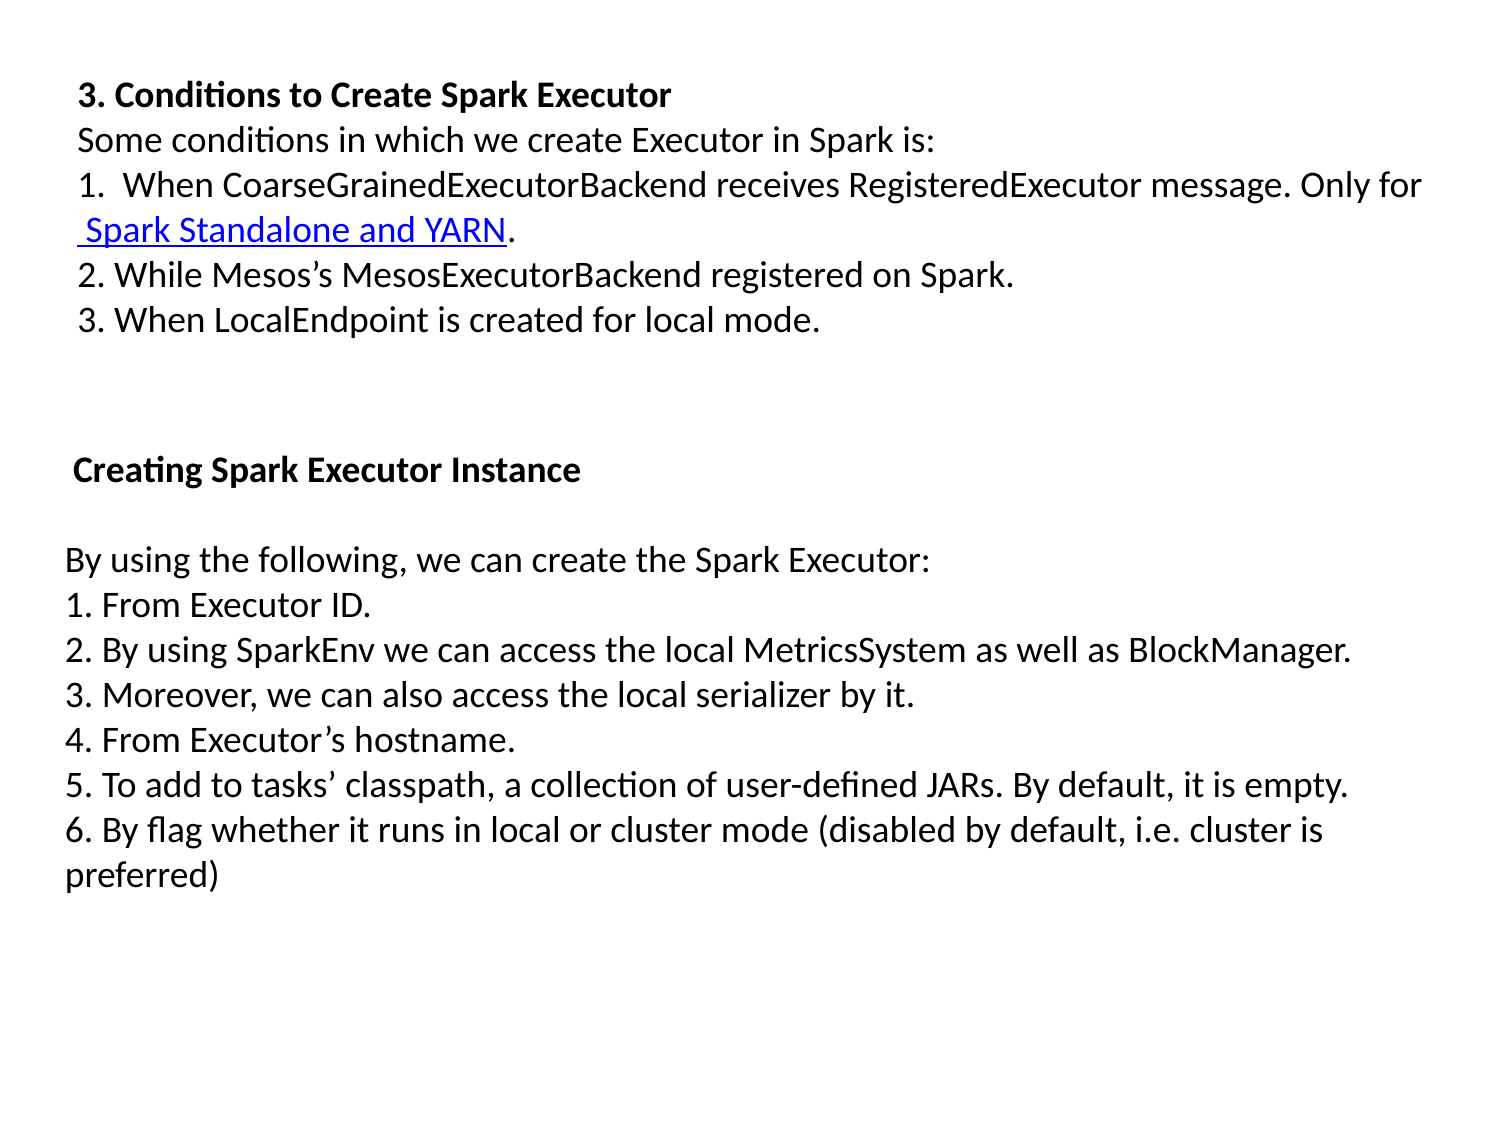

3. Conditions to Create Spark Executor
Some conditions in which we create Executor in Spark is:
1.  When CoarseGrainedExecutorBackend receives RegisteredExecutor message. Only for Spark Standalone and YARN.
2. While Mesos’s MesosExecutorBackend registered on Spark.
3. When LocalEndpoint is created for local mode.
 Creating Spark Executor Instance

By using the following, we can create the Spark Executor:
1. From Executor ID.
2. By using SparkEnv we can access the local MetricsSystem as well as BlockManager. 3. Moreover, we can also access the local serializer by it.
4. From Executor’s hostname.
5. To add to tasks’ classpath, a collection of user-defined JARs. By default, it is empty.
6. By flag whether it runs in local or cluster mode (disabled by default, i.e. cluster is preferred)